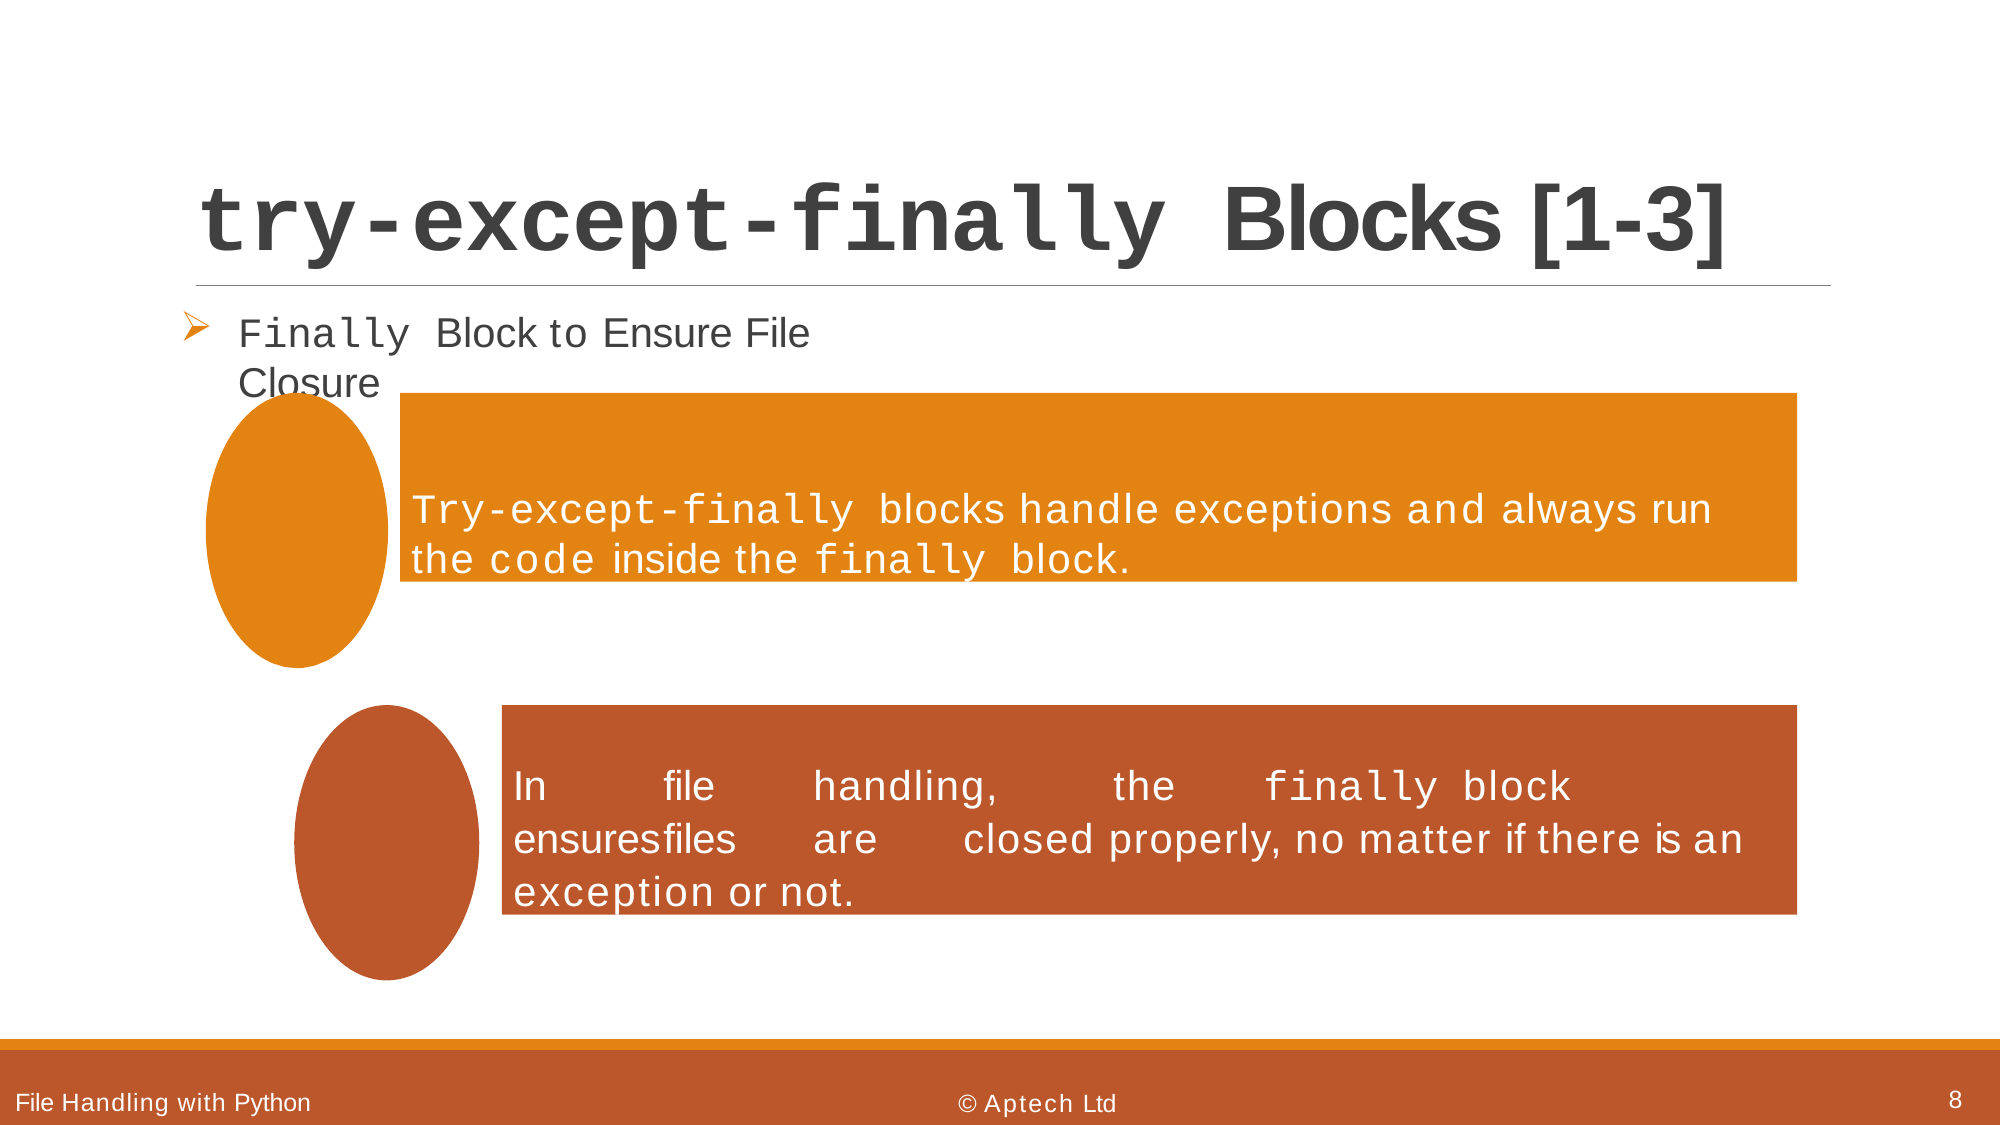

# try-except-finally Blocks [1-3]
Finally Block to Ensure File Closure

Try-except-finally blocks handle exceptions and always run the code inside the finally block.

In	file	handling,	the	finally block	ensures	files	are	closed properly, no matter if there is an exception or not.
8
File Handling with Python
© Aptech Ltd